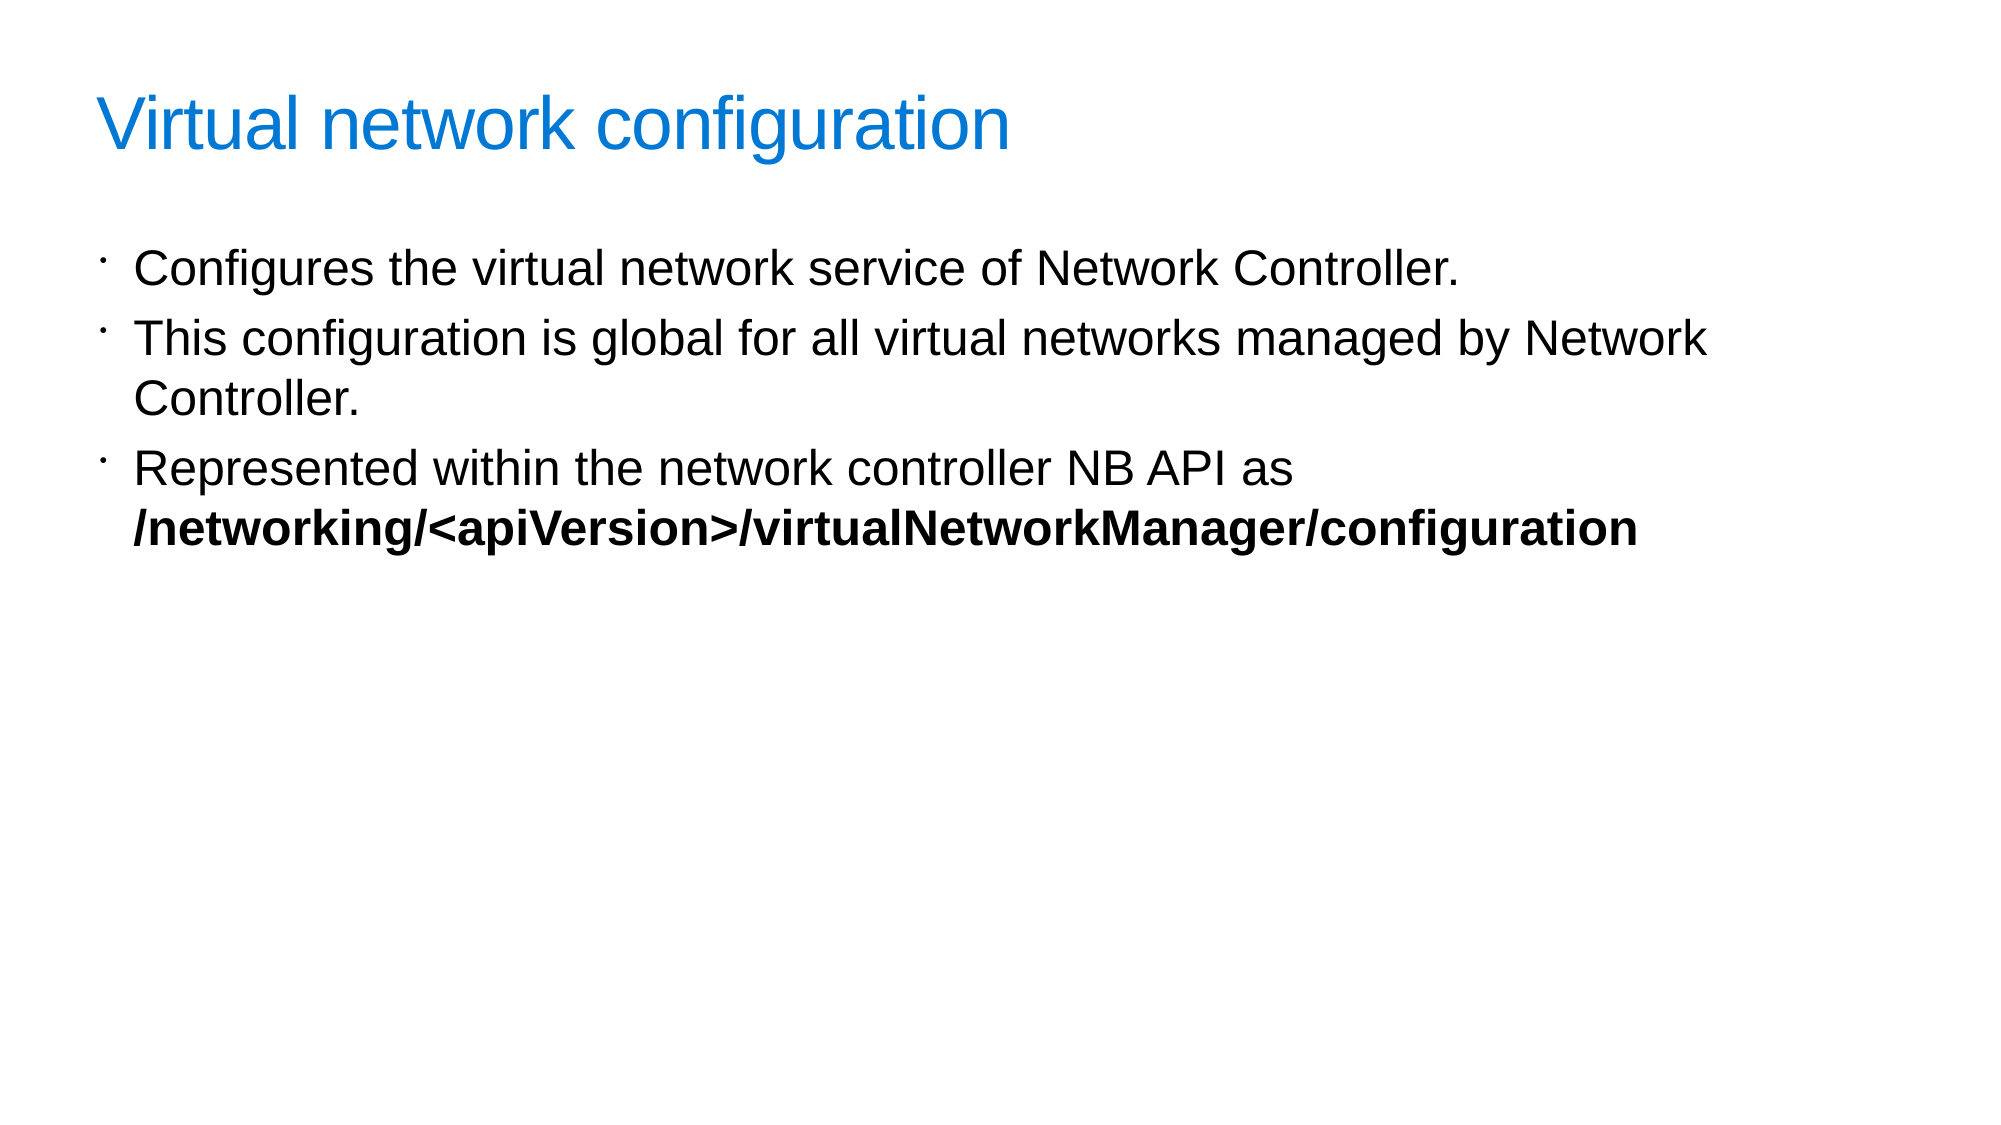

# Virtual network configuration
Configures the virtual network service of Network Controller.
This configuration is global for all virtual networks managed by Network Controller.
Represented within the network controller NB API as /networking/<apiVersion>/virtualNetworkManager/configuration